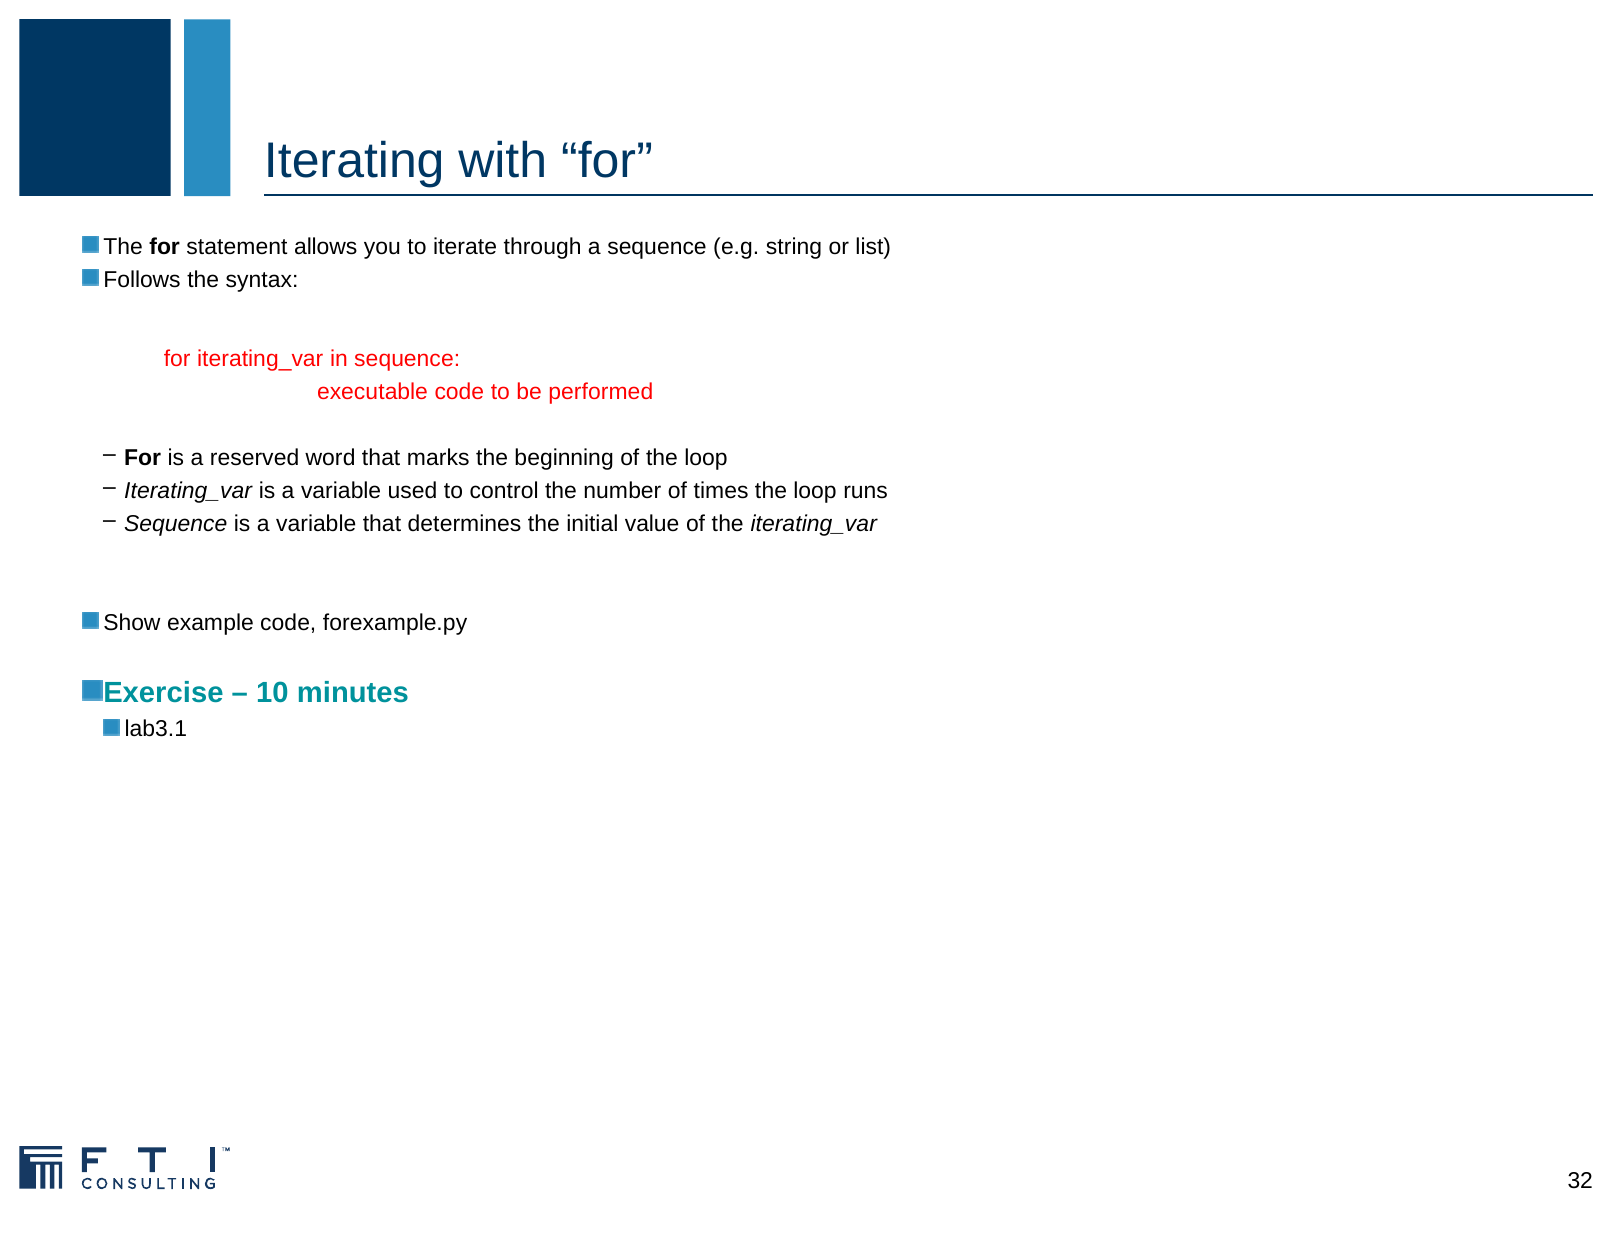

# Iterating with “for”
The for statement allows you to iterate through a sequence (e.g. string or list)
Follows the syntax:

for iterating_var in sequence:
	executable code to be performed

For is a reserved word that marks the beginning of the loop
Iterating_var is a variable used to control the number of times the loop runs
Sequence is a variable that determines the initial value of the iterating_var

Show example code, forexample.py

Exercise – 10 minutes
lab3.1

32